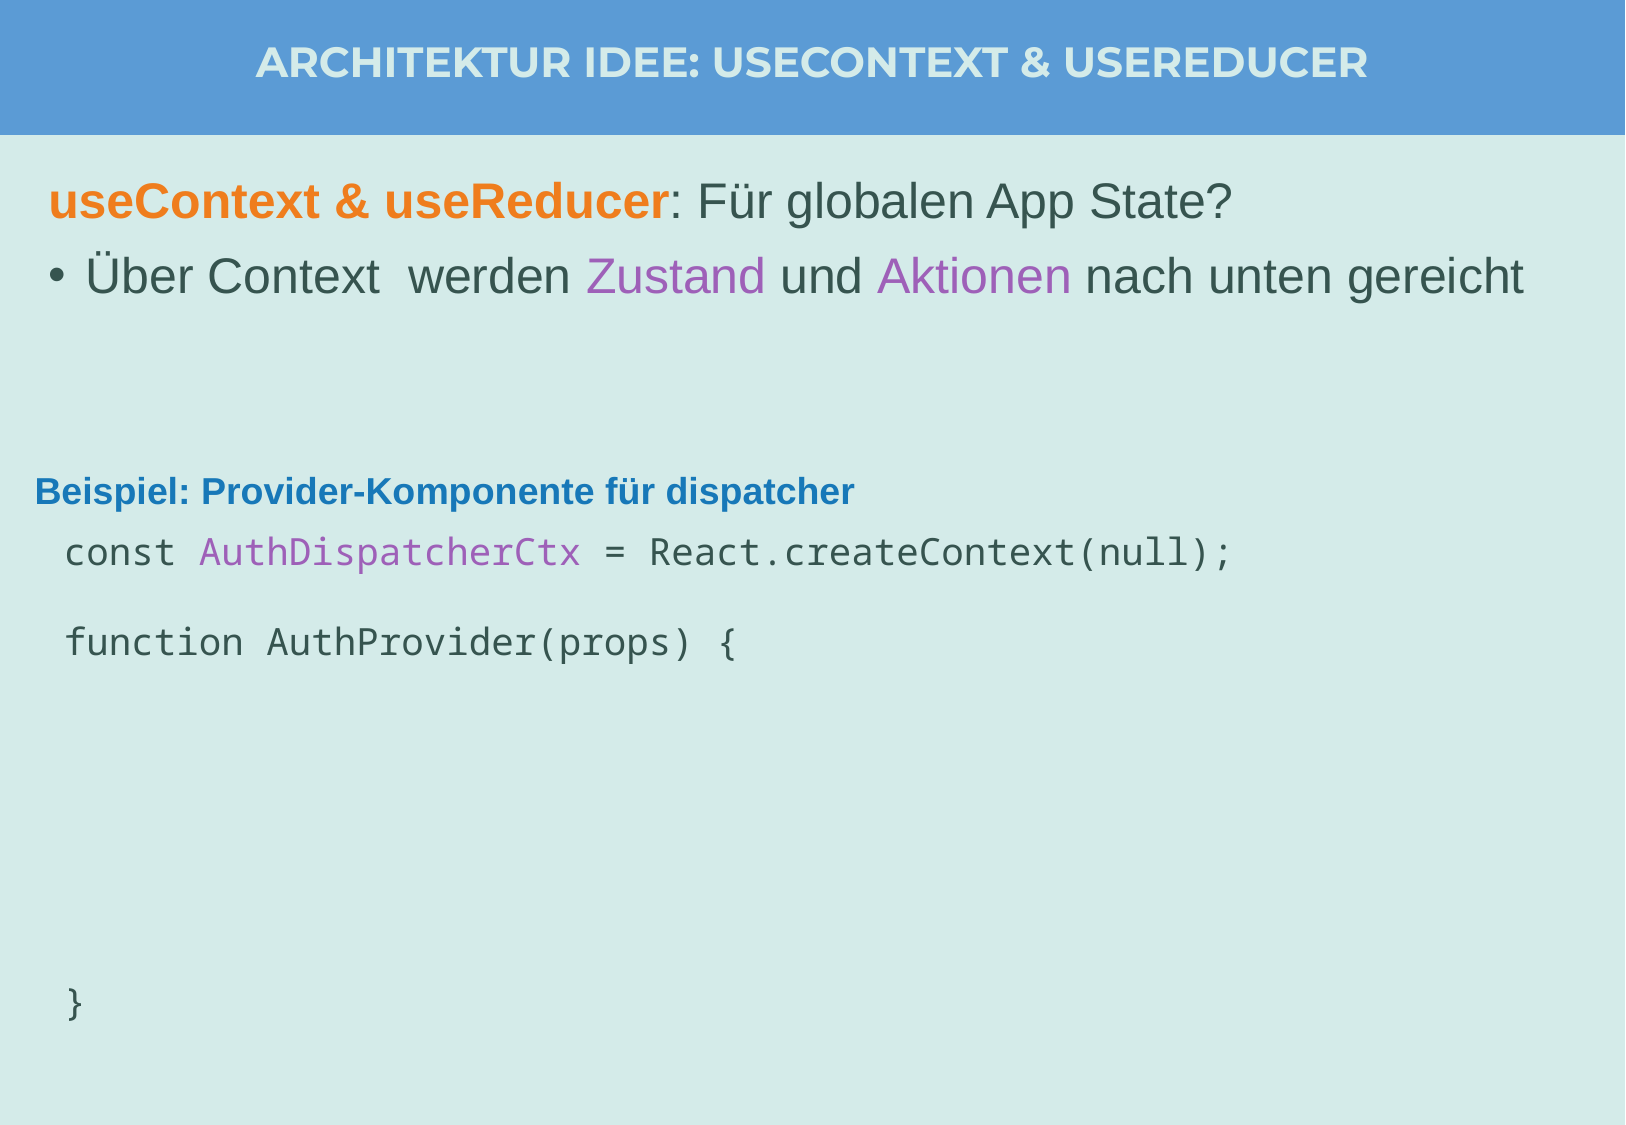

Architektur Idee: useContext & useReducer
#
useContext & useReducer: Für globalen App State?
Über Context  werden Zustand und Aktionen nach unten gereicht

Beispiel: Provider-Komponente für dispatcher
const AuthDispatcherCtx = React.createContext(null);

function AuthProvider(props) {

}
Beispiel: ChatPage oder Tabs

Beispiel: UserStatsPage für fetch ?